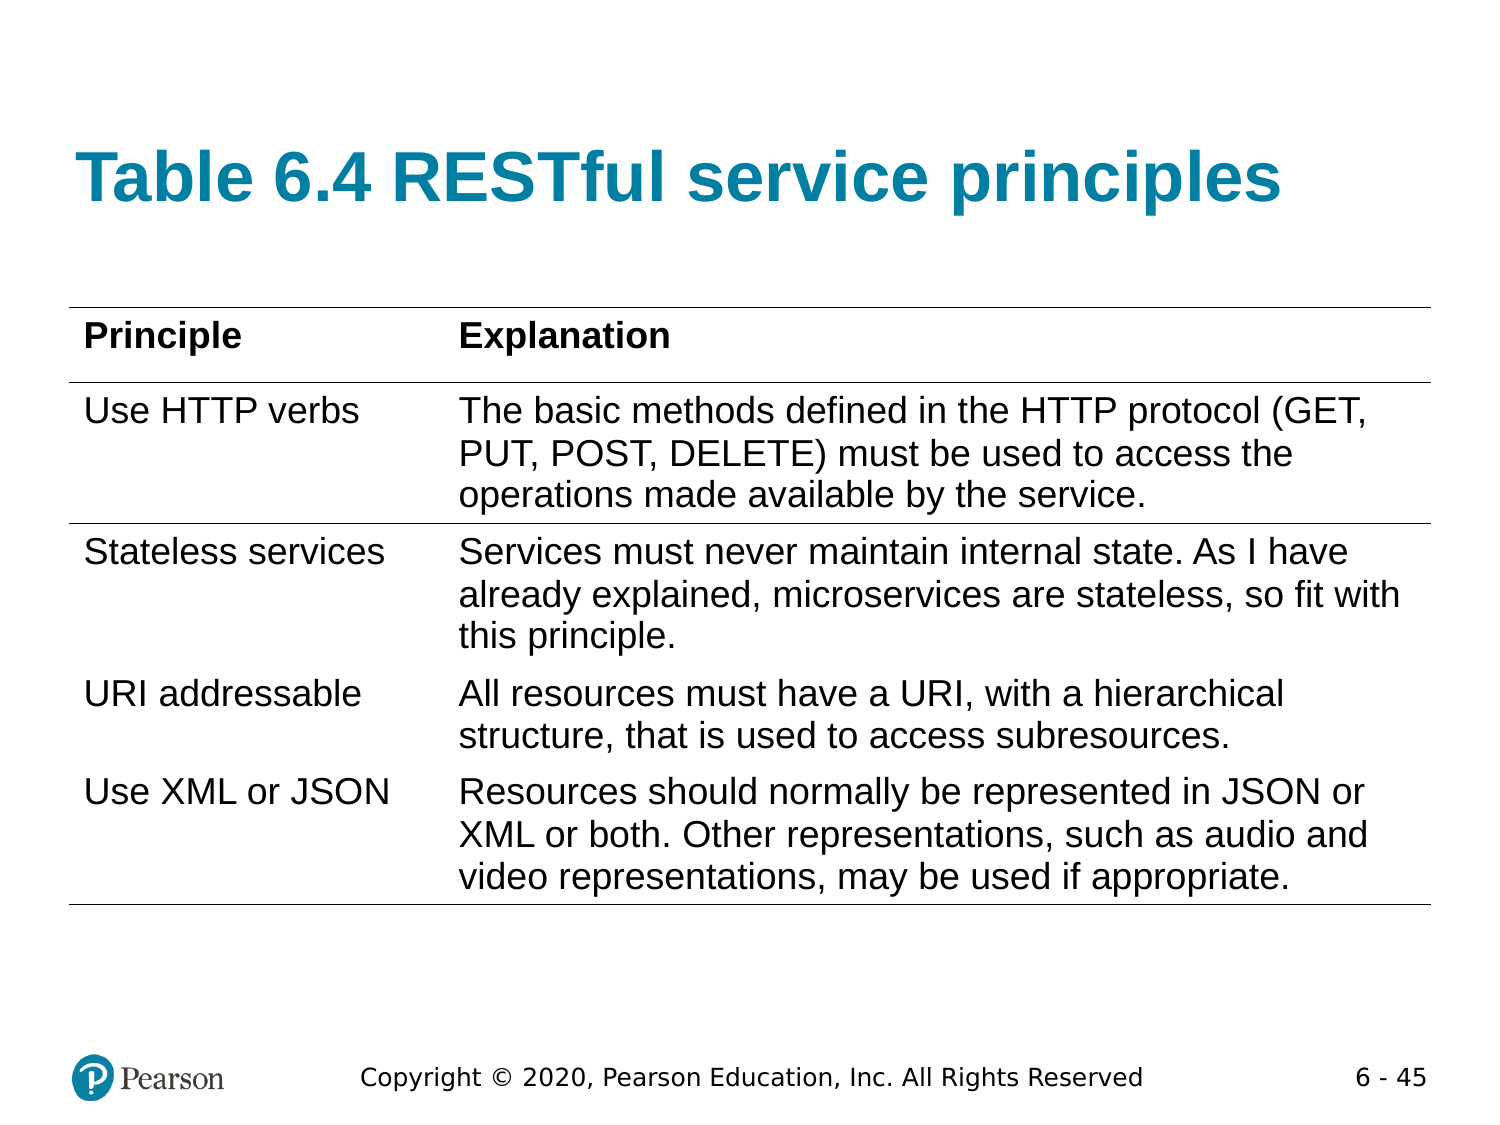

# Table 6.4 RESTful service principles
| Principle | Explanation |
| --- | --- |
| Use HTTP verbs | The basic methods defined in the HTTP protocol (GET, PUT, POST, DELETE) must be used to access the operations made available by the service. |
| Stateless services | Services must never maintain internal state. As I have already explained, microservices are stateless, so fit with this principle. |
| URI addressable | All resources must have a URI, with a hierarchical structure, that is used to access subresources. |
| Use XML or JSON | Resources should normally be represented in JSON or XML or both. Other representations, such as audio and video representations, may be used if appropriate. |